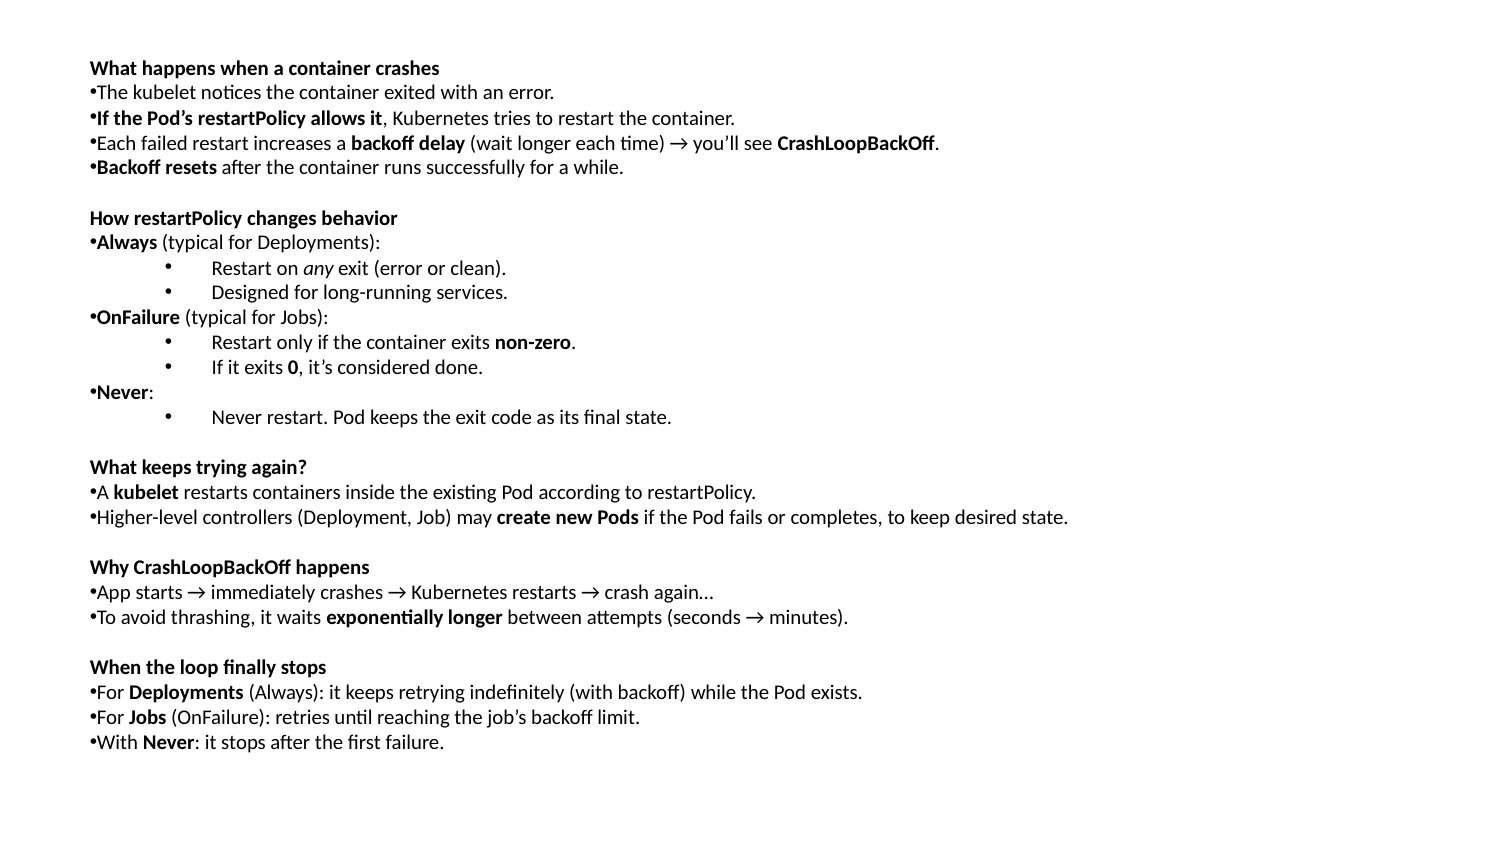

What happens when a container crashes
The kubelet notices the container exited with an error.
If the Pod’s restartPolicy allows it, Kubernetes tries to restart the container.
Each failed restart increases a backoff delay (wait longer each time) → you’ll see CrashLoopBackOff.
Backoff resets after the container runs successfully for a while.

How restartPolicy changes behavior
Always (typical for Deployments):
Restart on any exit (error or clean).
Designed for long-running services.
OnFailure (typical for Jobs):
Restart only if the container exits non-zero.
If it exits 0, it’s considered done.
Never:
Never restart. Pod keeps the exit code as its final state.

What keeps trying again?
A kubelet restarts containers inside the existing Pod according to restartPolicy.
Higher-level controllers (Deployment, Job) may create new Pods if the Pod fails or completes, to keep desired state.

Why CrashLoopBackOff happens
App starts → immediately crashes → Kubernetes restarts → crash again…
To avoid thrashing, it waits exponentially longer between attempts (seconds → minutes).

When the loop finally stops
For Deployments (Always): it keeps retrying indefinitely (with backoff) while the Pod exists.
For Jobs (OnFailure): retries until reaching the job’s backoff limit.
With Never: it stops after the first failure.